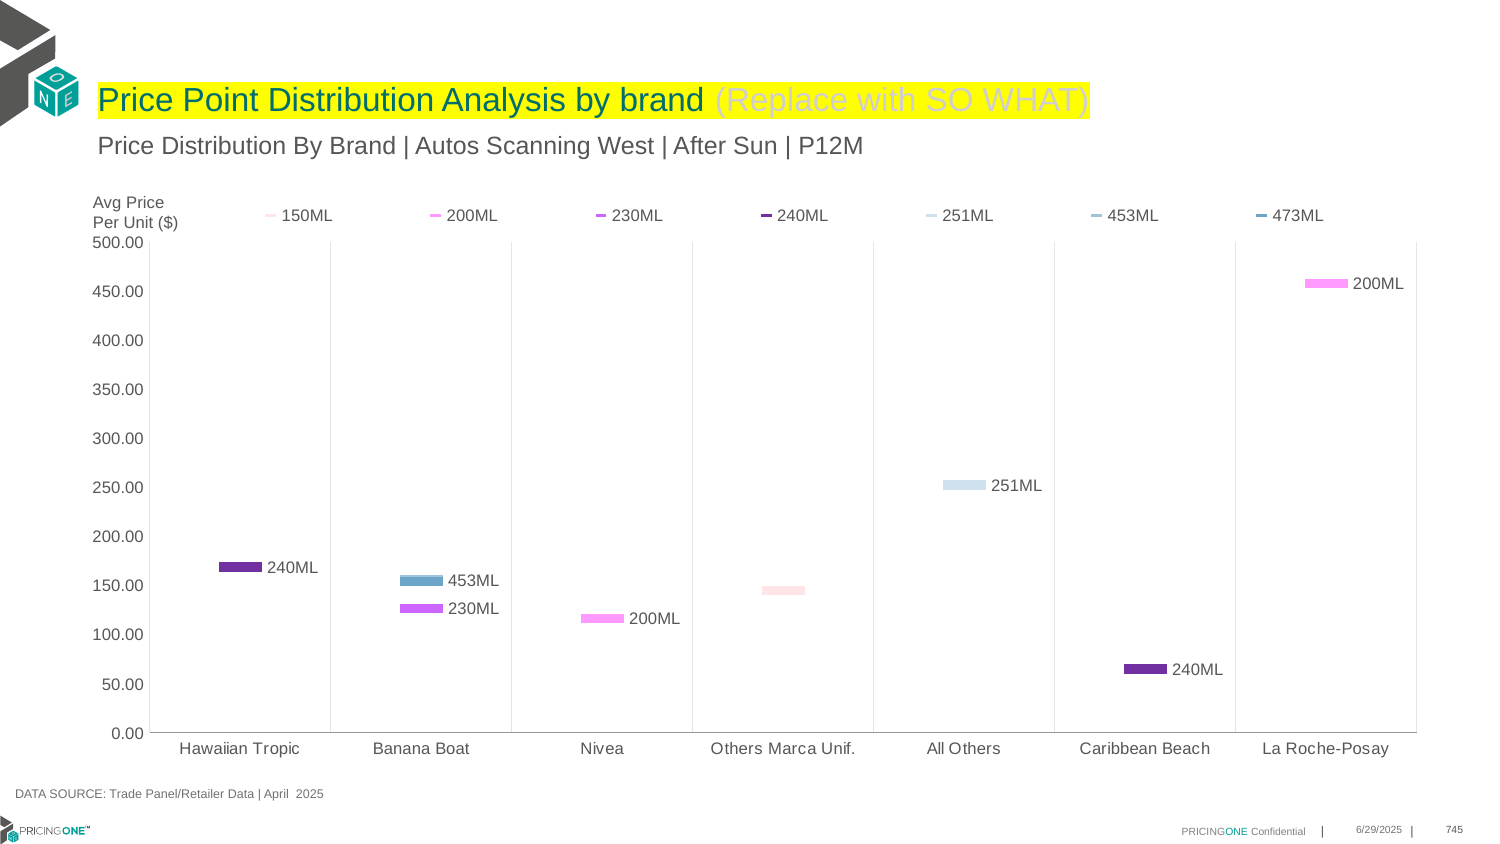

# Price Point Distribution Analysis by brand (Replace with SO WHAT)
Price Distribution By Brand | Autos Scanning West | After Sun | P12M

### Chart

| Category | 150ML | 200ML | 230ML | 240ML | 251ML | 453ML | 473ML |
|---|---|---|---|---|---|---|---|
| Hawaiian Tropic | None | None | None | 168.8724 | None | None | None |
| Banana Boat | None | None | 126.538 | None | None | 155.8704 | 154.1873 |
| Nivea | None | 116.1995 | None | None | None | None | None |
| Others Marca Unif. | 145.1514 | None | None | None | None | None | None |
| All Others | None | None | None | None | 252.4715 | None | None |
| Caribbean Beach | None | None | None | 64.9427 | None | None | None |
| La Roche-Posay | None | 457.8723 | None | None | None | None | None |
Avg Price
Per Unit ($)
DATA SOURCE: Trade Panel/Retailer Data | April  2025
6/29/2025
745